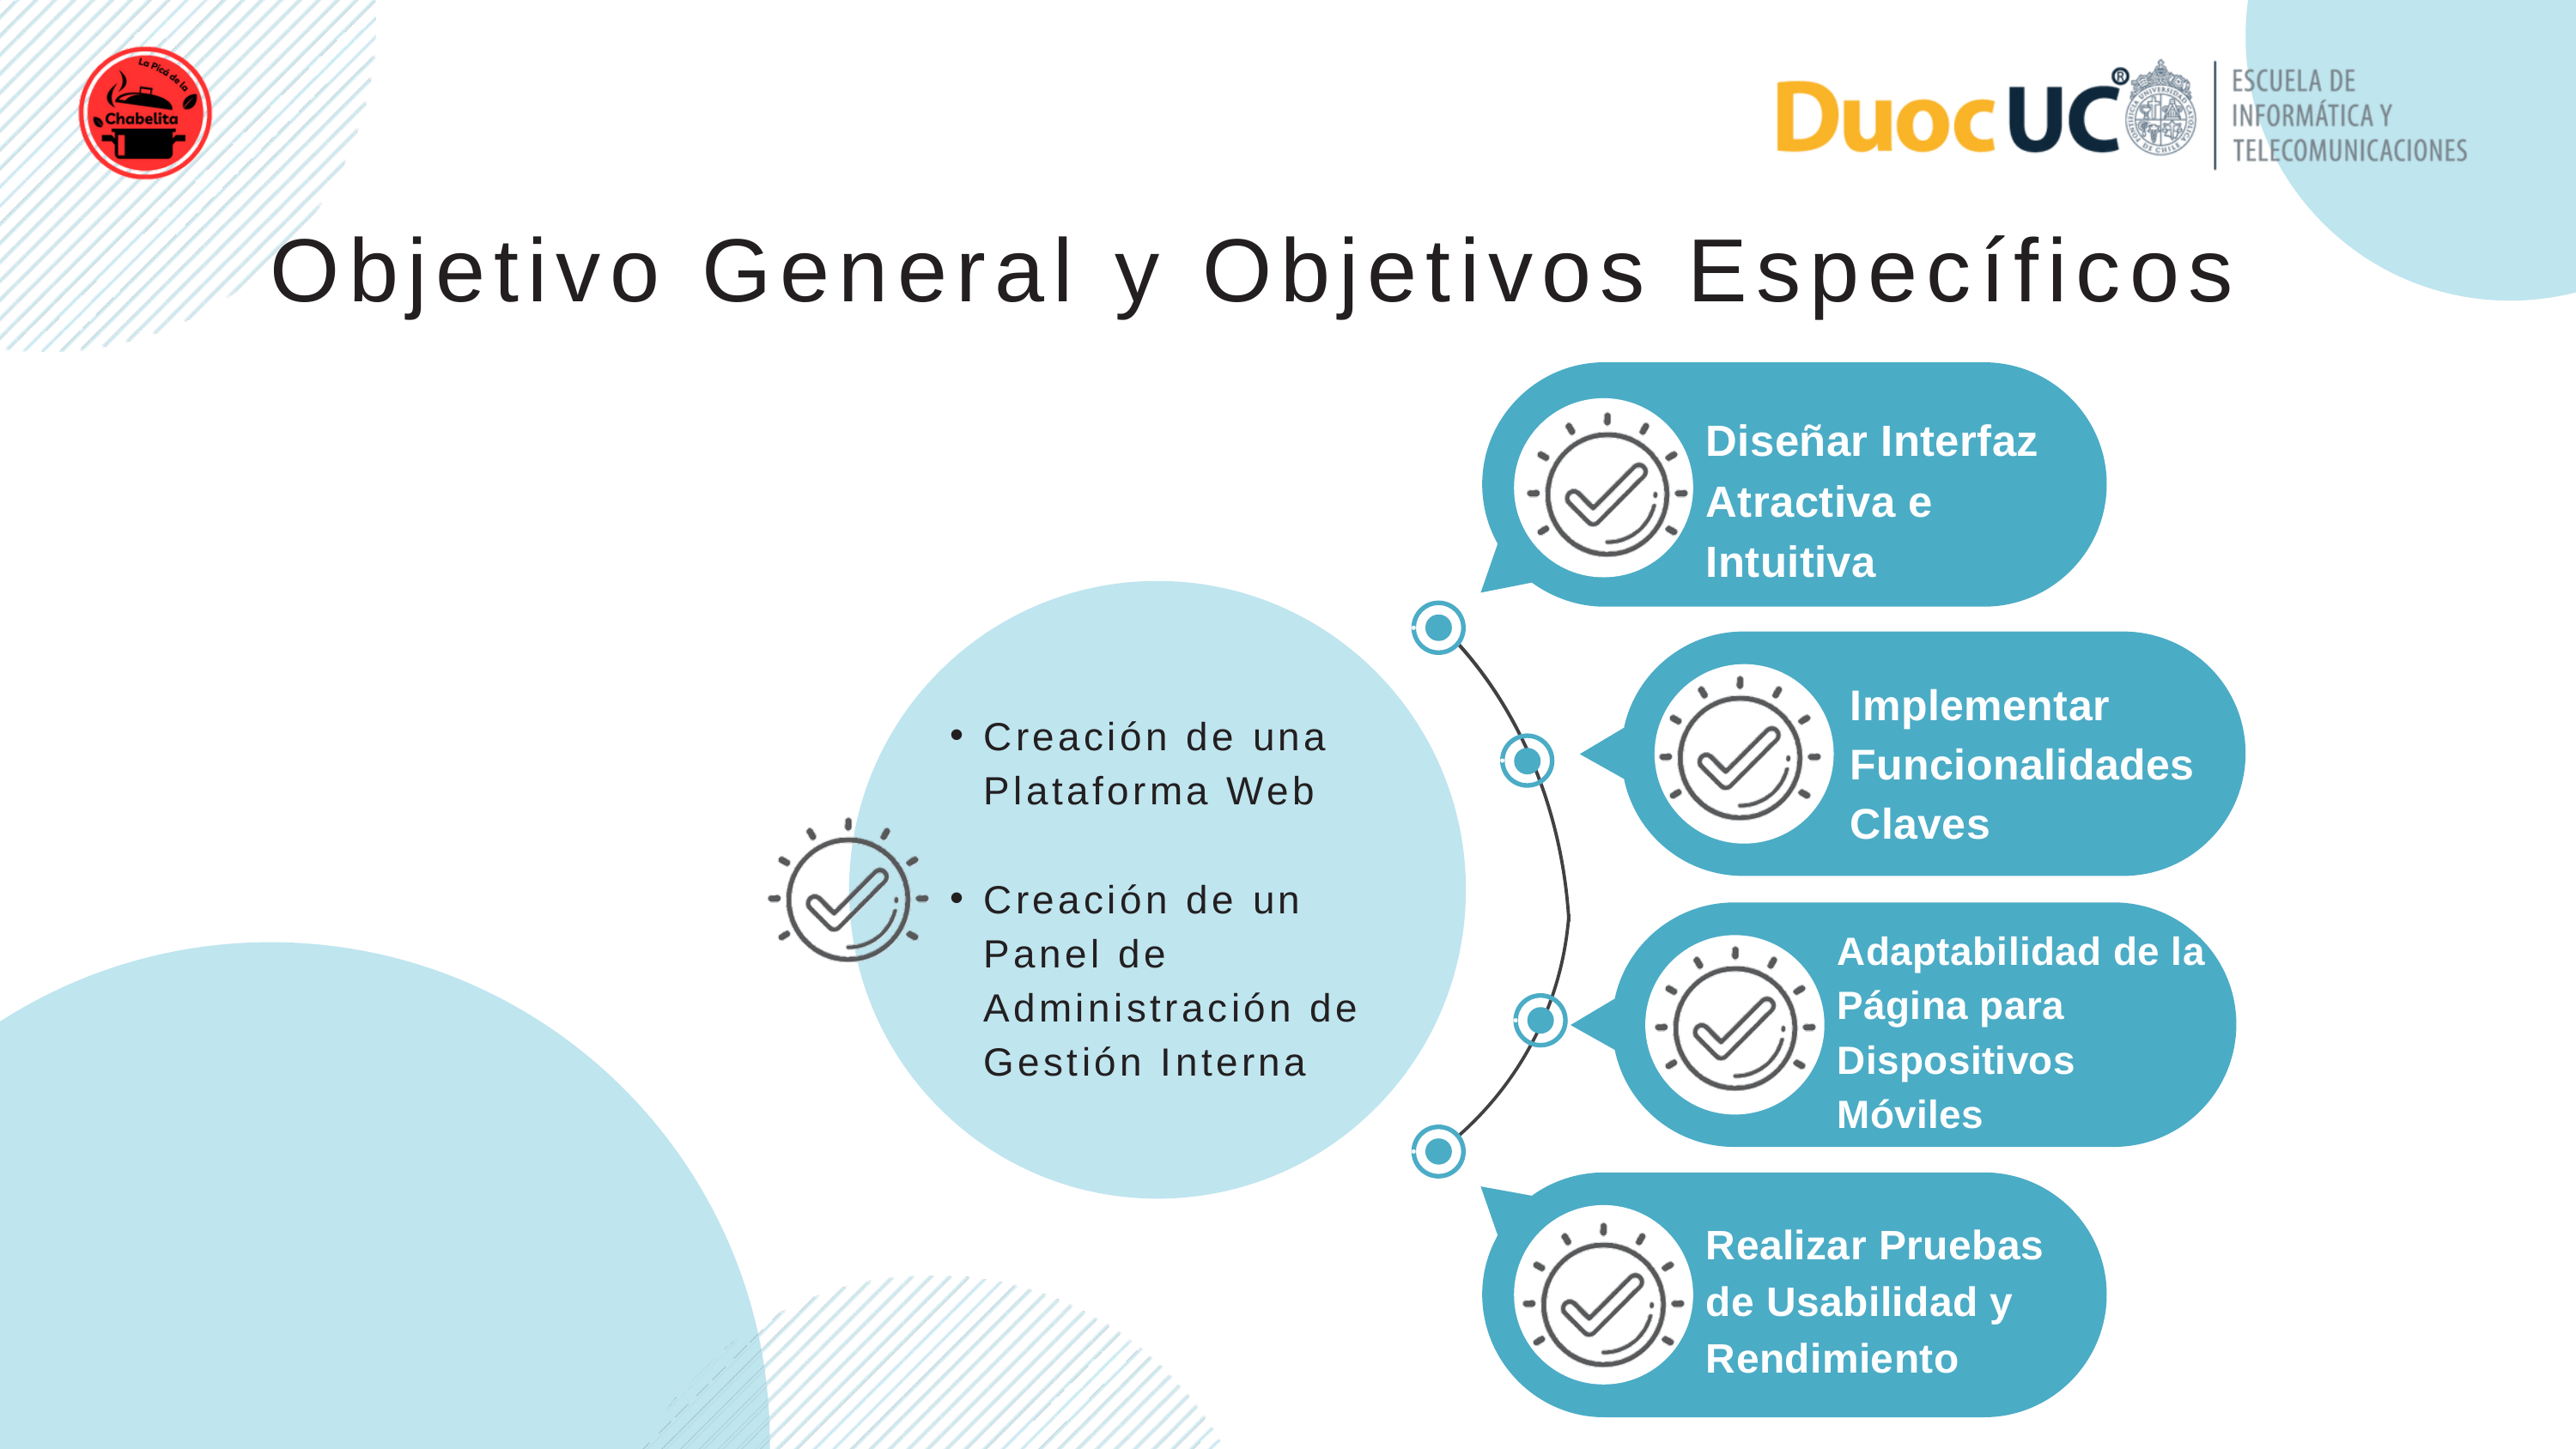

Objetivo General y Objetivos Específicos

Diseñar Interfaz Atractiva e Intuitiva

Implementar Funcionalidades Claves

Creación de una Plataforma Web

Creación de un Panel de Administración de Gestión Interna

Adaptabilidad de la Página para Dispositivos Móviles

Realizar Pruebas de Usabilidad y Rendimiento